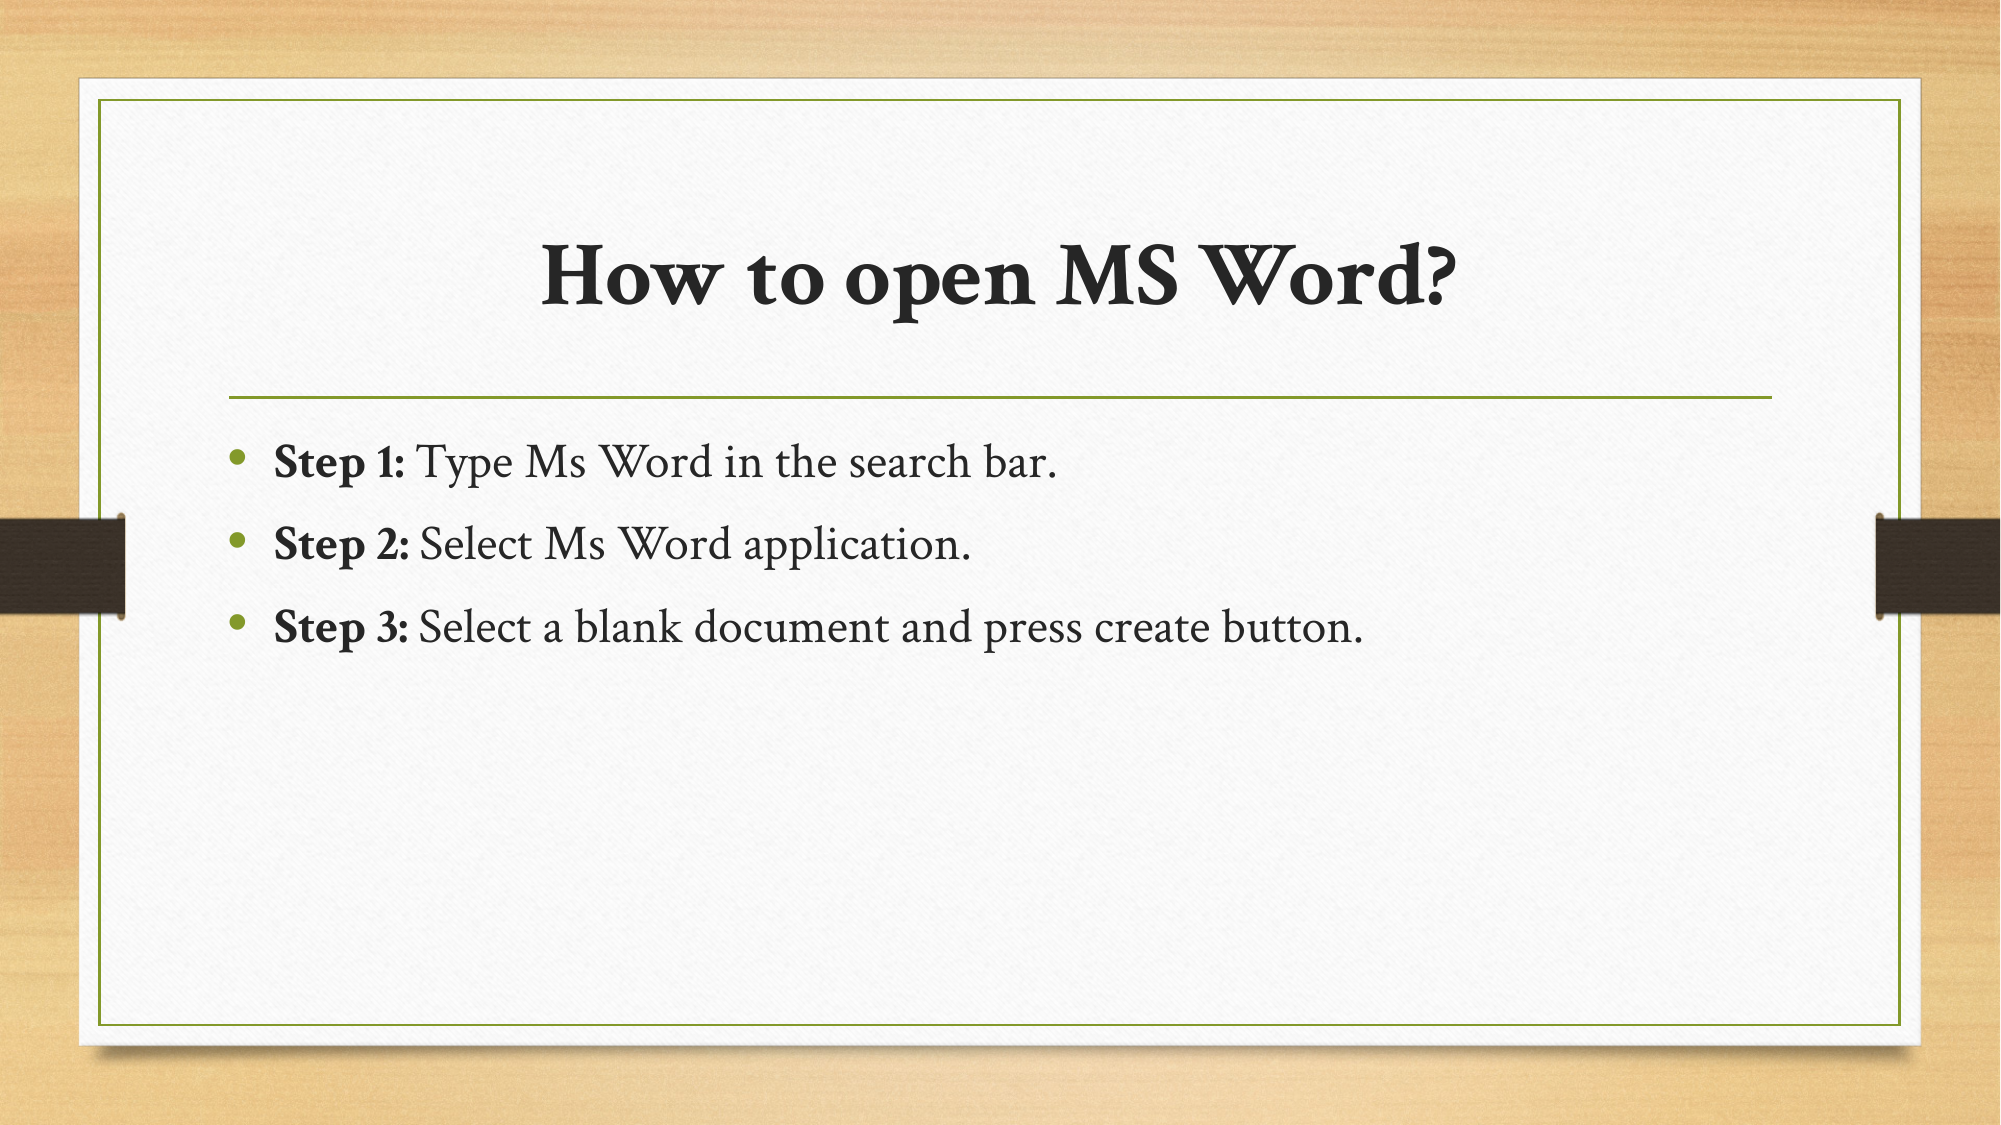

# How to open MS Word?
Step 1: Type Ms Word in the search bar.
Step 2: Select Ms Word application.
Step 3: Select a blank document and press create button.